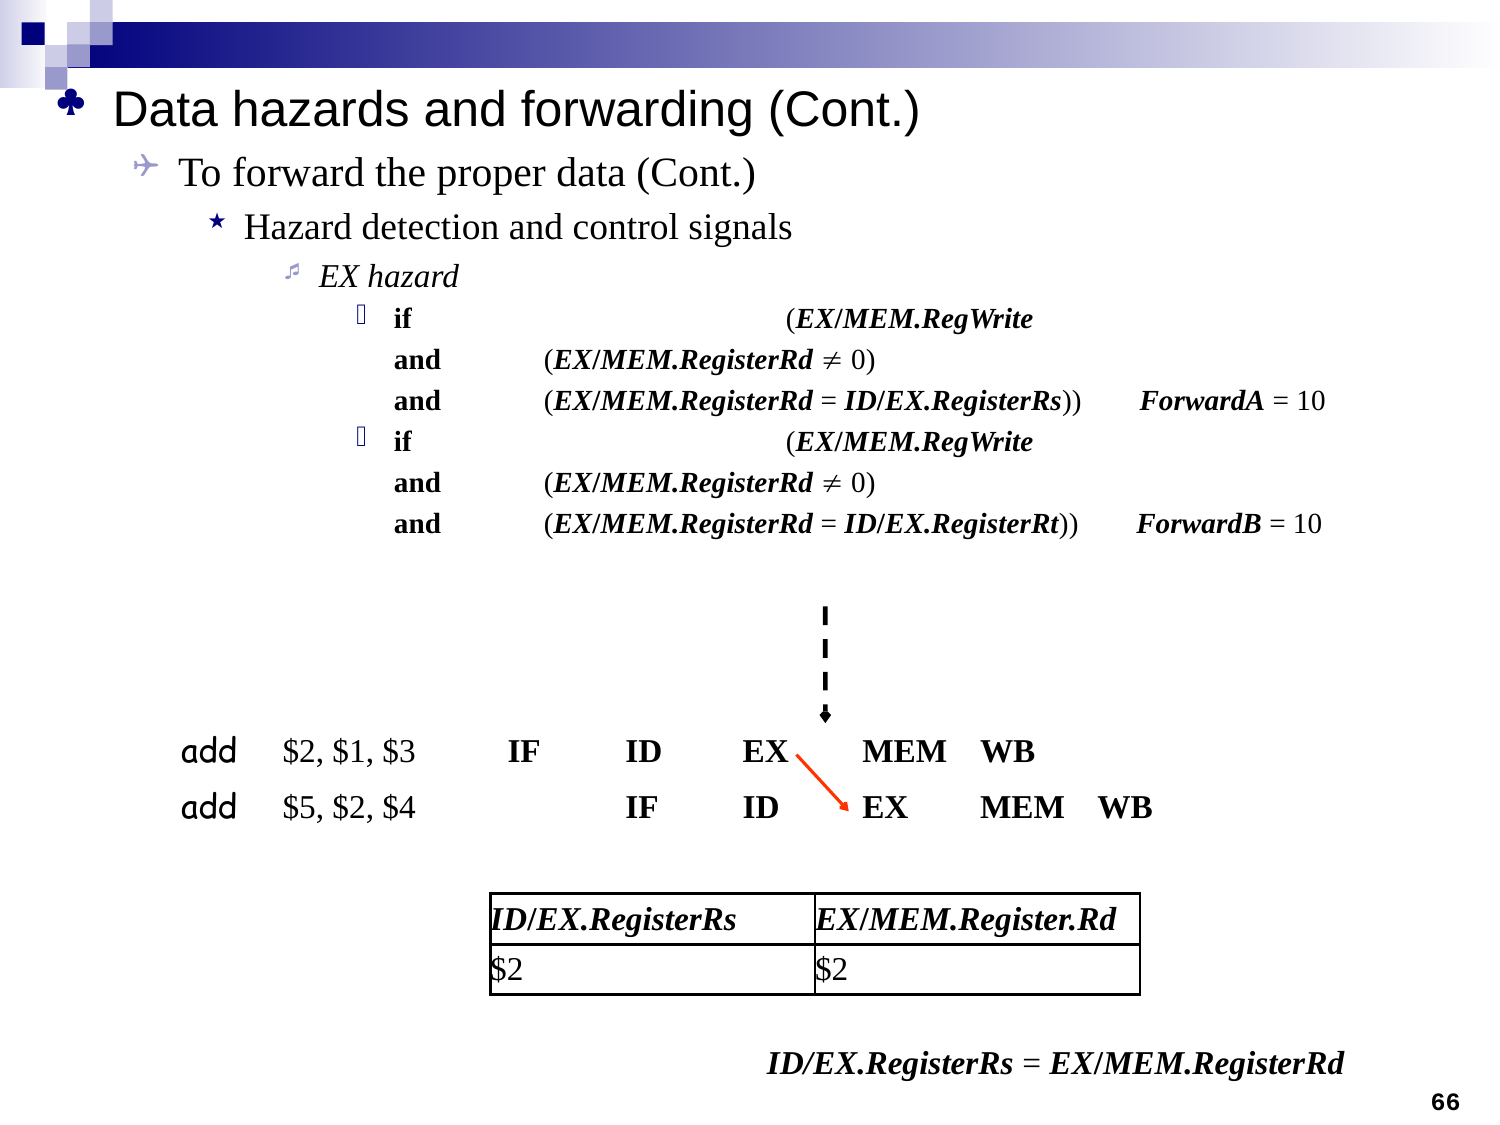

Data hazards and forwarding (Cont.)
To forward the proper data (Cont.)
Hazard detection and control signals
EX hazard
if	(EX/MEM.RegWrite
	and	(EX/MEM.RegisterRd ≠ 0)
	and	(EX/MEM.RegisterRd = ID/EX.RegisterRs))        ForwardA = 10
if	(EX/MEM.RegWrite
	and	(EX/MEM.RegisterRd ≠ 0)
	and	(EX/MEM.RegisterRd = ID/EX.RegisterRt))        ForwardB = 10

add	$2, $1, $3	IF	ID	EX	MEM	WB
add	$5, $2, $4		IF	ID	EX	MEM	WB

| ID/EX.RegisterRs | EX/MEM.Register.Rd |
| --- | --- |
| $2 | $2 |
ID/EX.RegisterRs = EX/MEM.RegisterRd
66